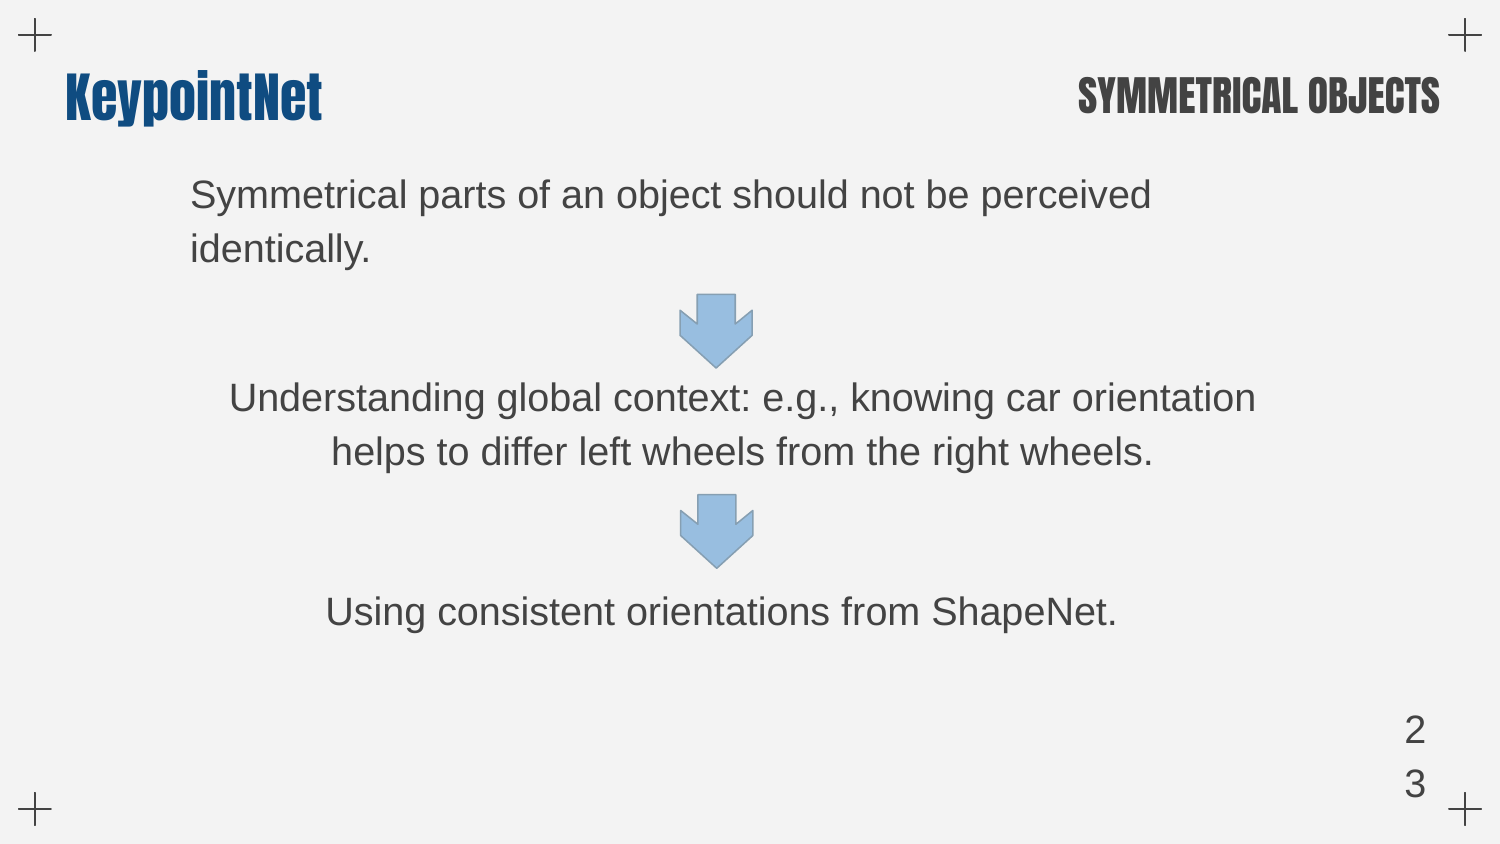

# KeypointNet
SYMMETRICAL OBJECTS

Symmetrical parts of an object should not be perceived identically.

Understanding global context: e.g., knowing car orientation helps to differ left wheels from the right wheels.

Using consistent orientations from ShapeNet.
23